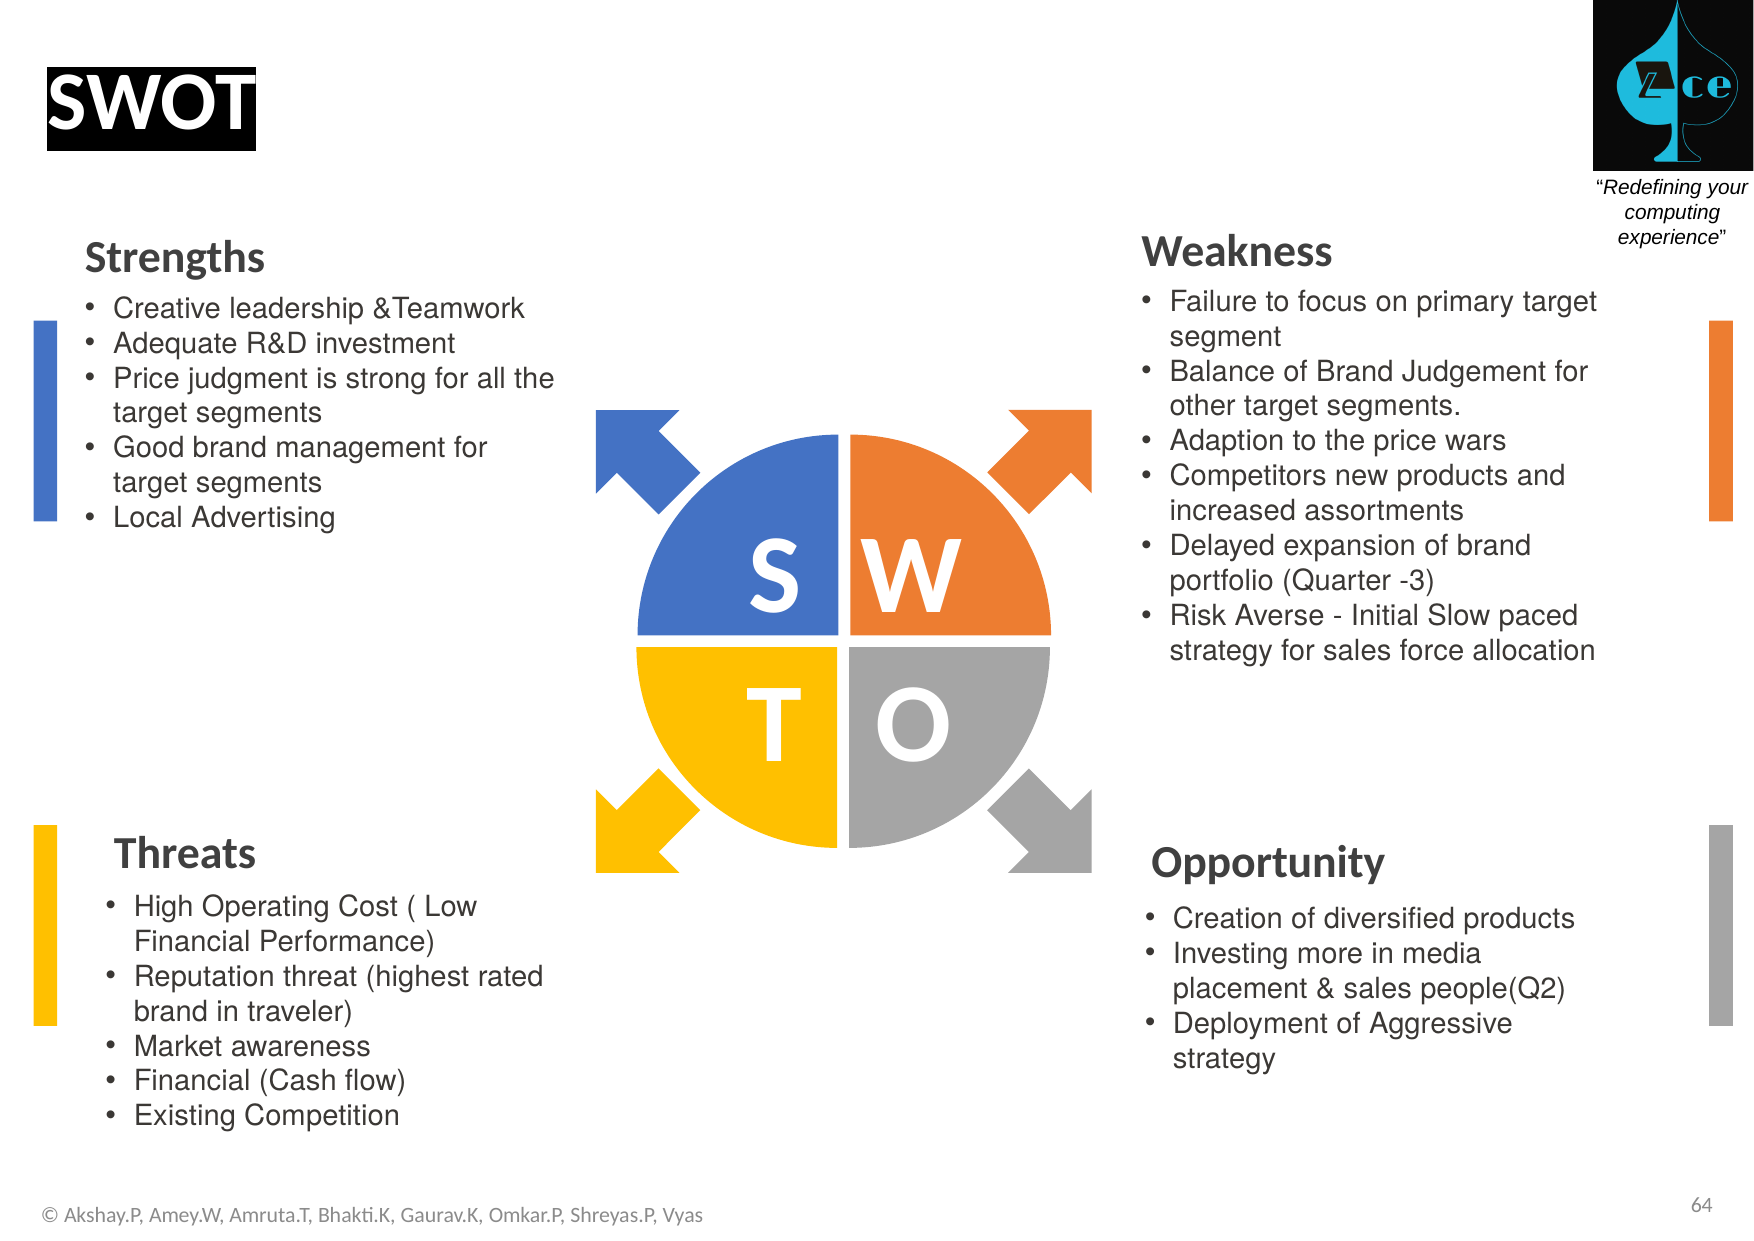

SWOT
Weakness
Failure to focus on primary target segment
Balance of Brand Judgement for other target segments.
Adaption to the price wars
Competitors new products and increased assortments
Delayed expansion of brand portfolio (Quarter -3)
Risk Averse - Initial Slow paced strategy for sales force allocation
Strengths
Creative leadership &Teamwork
Adequate R&D investment
Price judgment is strong for all the target segments
Good brand management for target segments
Local Advertising

S
W
T
O
Threats
High Operating Cost ( Low Financial Performance)
Reputation threat (highest rated brand in traveler)
Market awareness
Financial (Cash flow)
Existing Competition
Opportunity
Creation of diversified products
Investing more in media placement & sales people(Q2)
Deployment of Aggressive strategy

64
© Akshay.P, Amey.W, Amruta.T, Bhakti.K, Gaurav.K, Omkar.P, Shreyas.P, Vyas